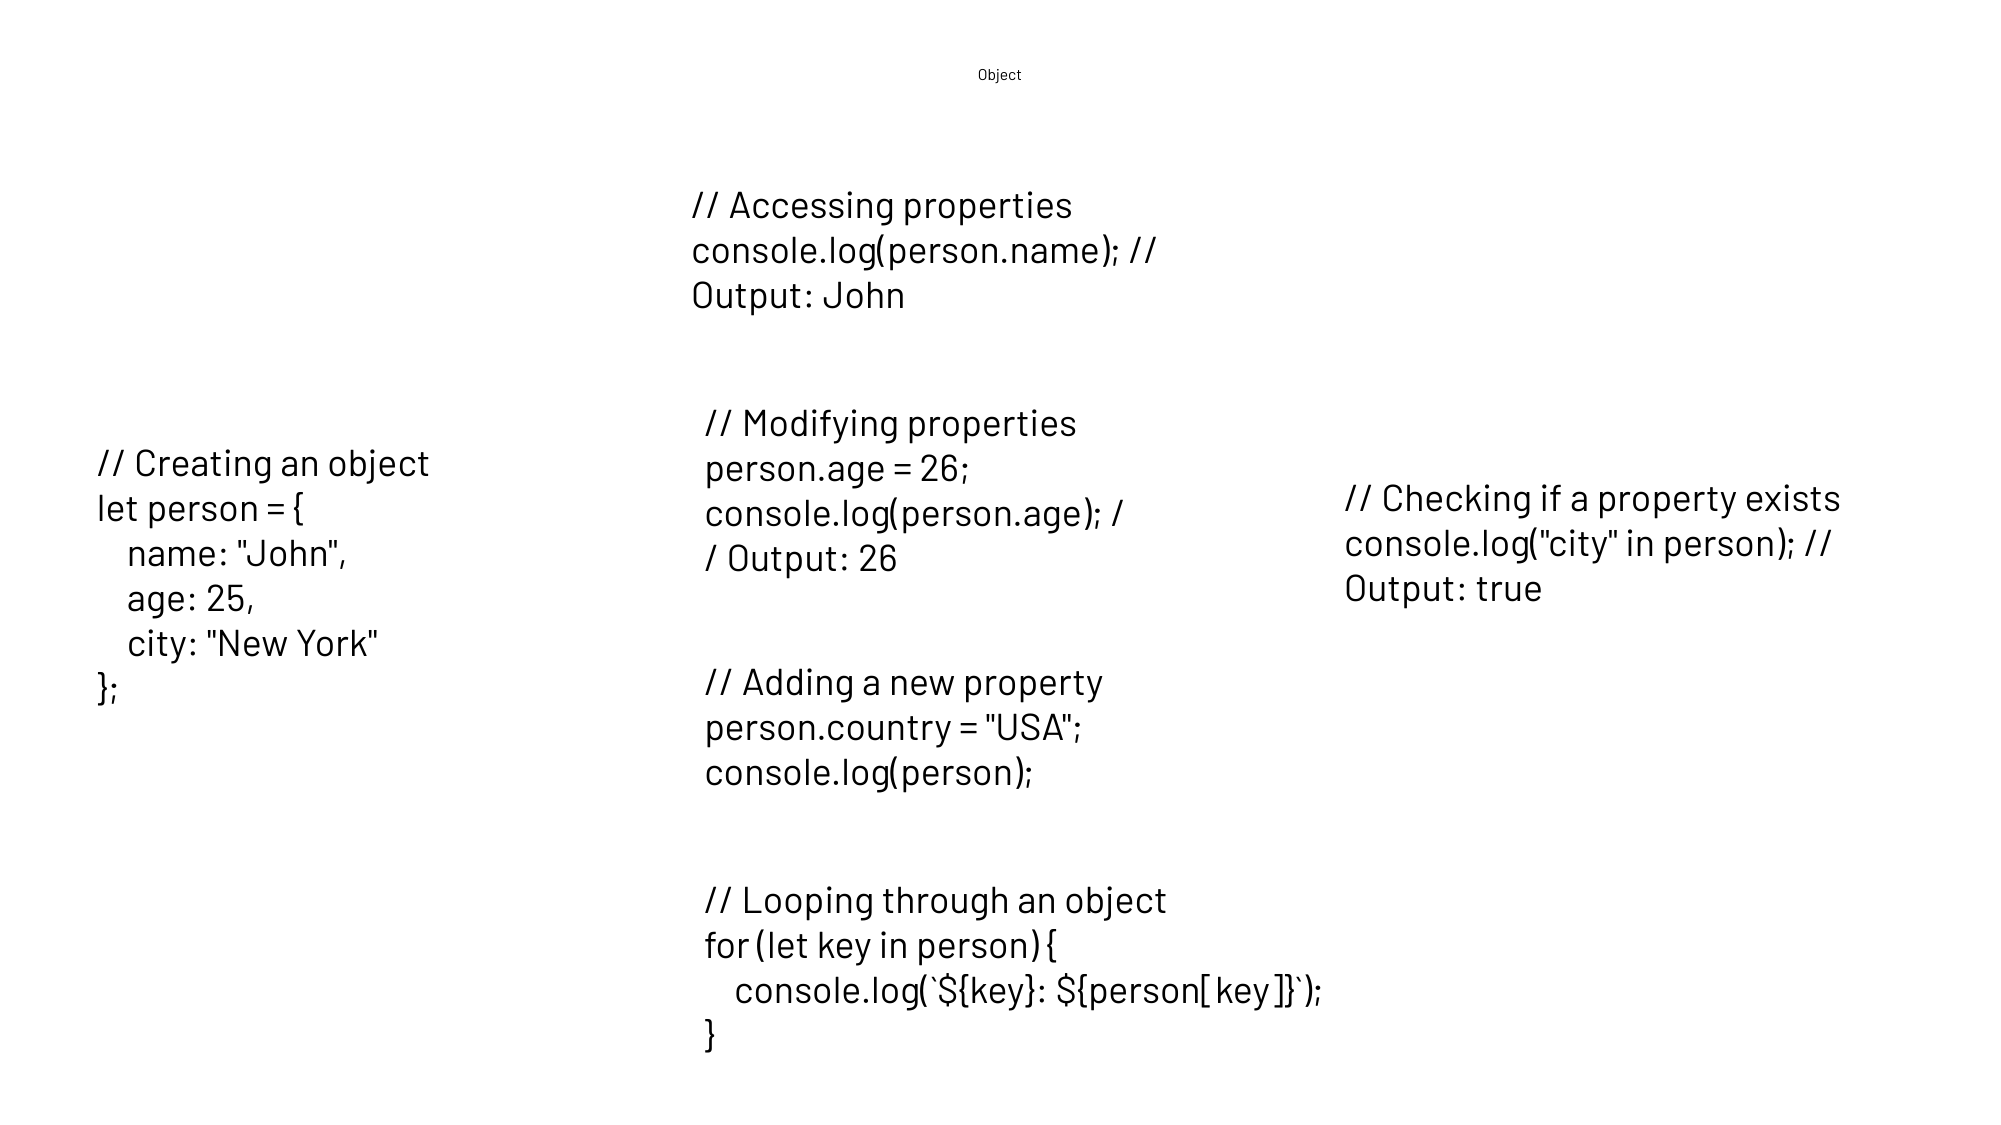

# Object
// Accessing properties
console.log(person.name); // Output: John
// Modifying properties
person.age = 26;
console.log(person.age); // Output: 26
// Creating an object
let person = {
    name: "John",
    age: 25,
    city: "New York"
};
// Checking if a property exists
console.log("city" in person); // Output: true
// Adding a new property
person.country = "USA";
console.log(person);
// Looping through an object
for (let key in person) {
    console.log(`${key}: ${person[key]}`);
}